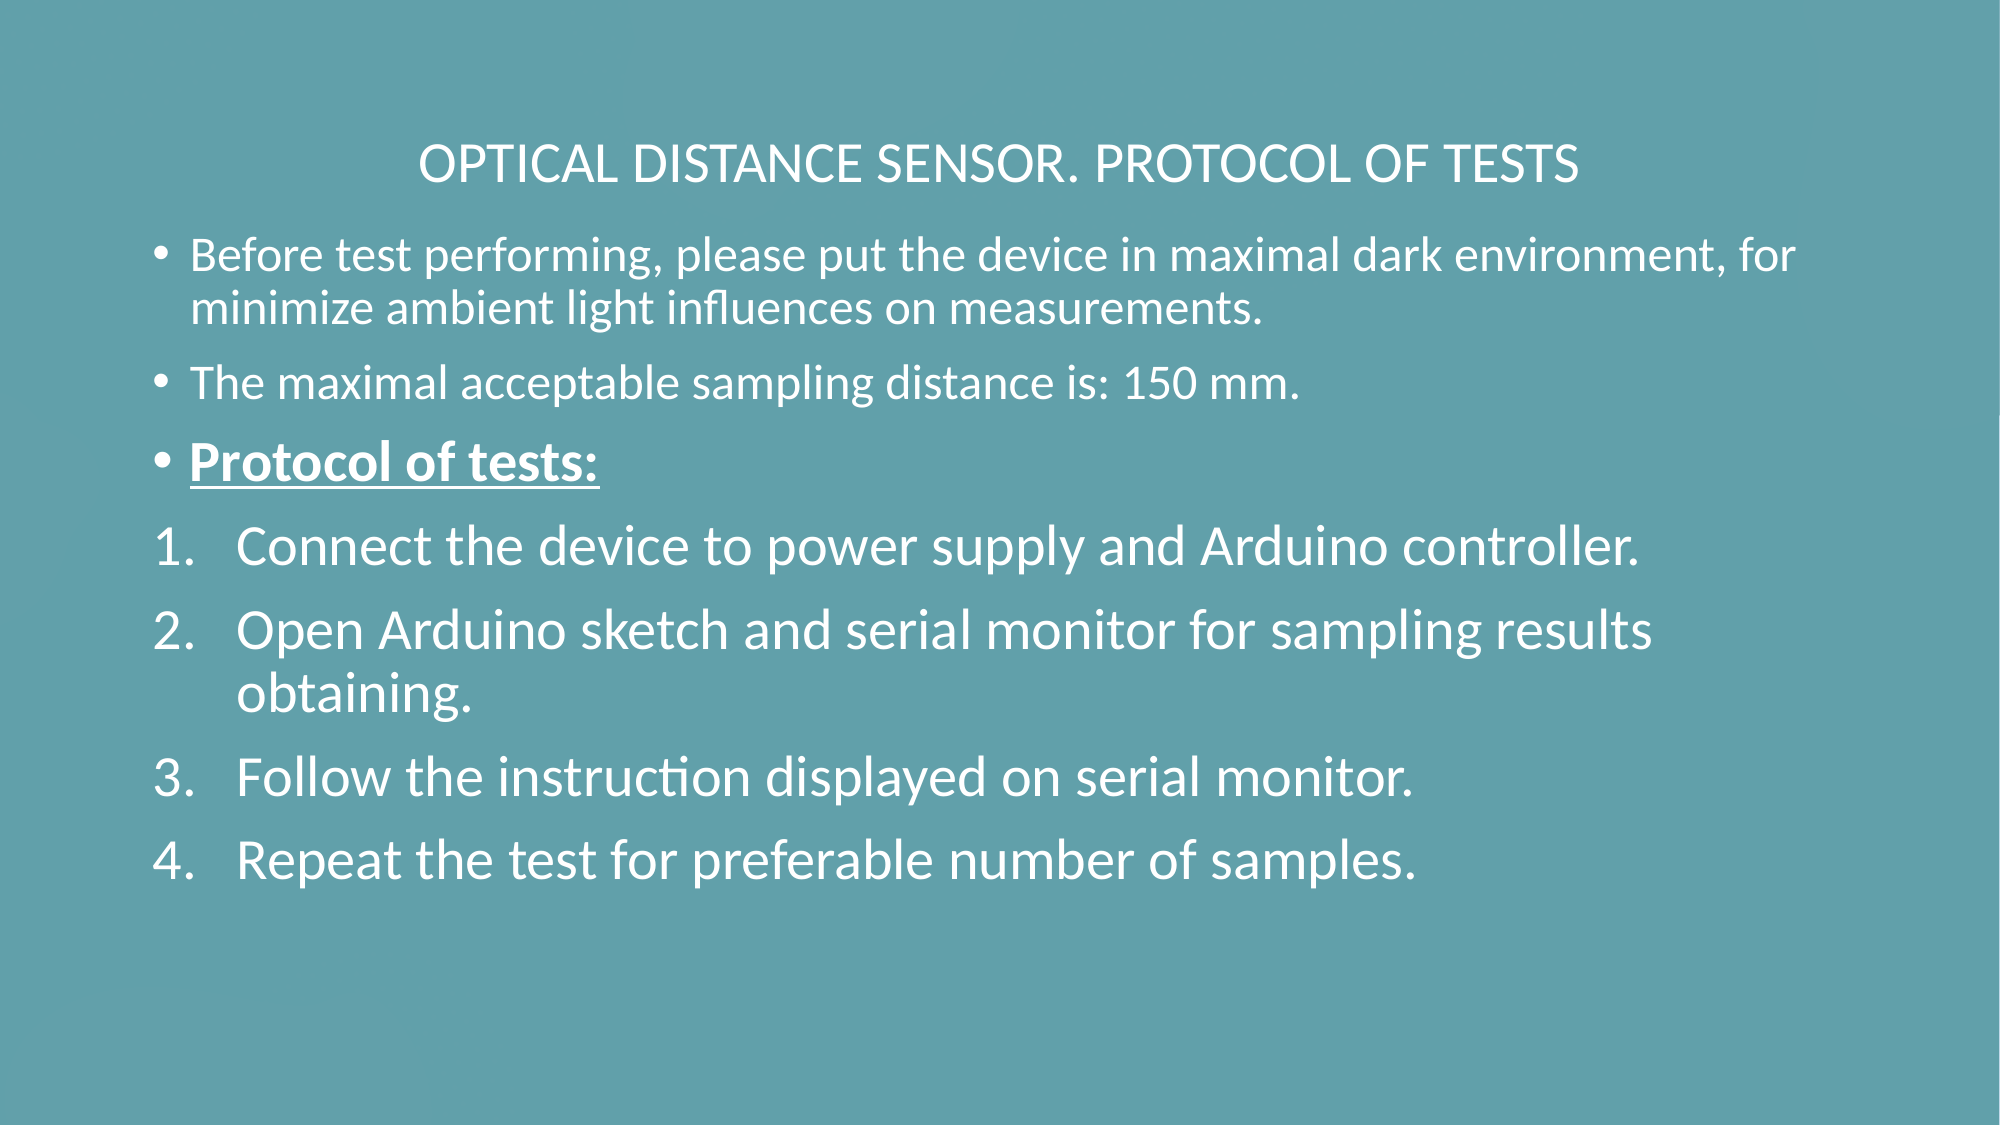

# OPTICAL DISTANCE SENSOR. PROTOCOL OF TESTS
Before test performing, please put the device in maximal dark environment, for minimize ambient light influences on measurements.
The maximal acceptable sampling distance is: 150 mm.
Protocol of tests:
Connect the device to power supply and Arduino controller.
Open Arduino sketch and serial monitor for sampling results obtaining.
Follow the instruction displayed on serial monitor.
Repeat the test for preferable number of samples.